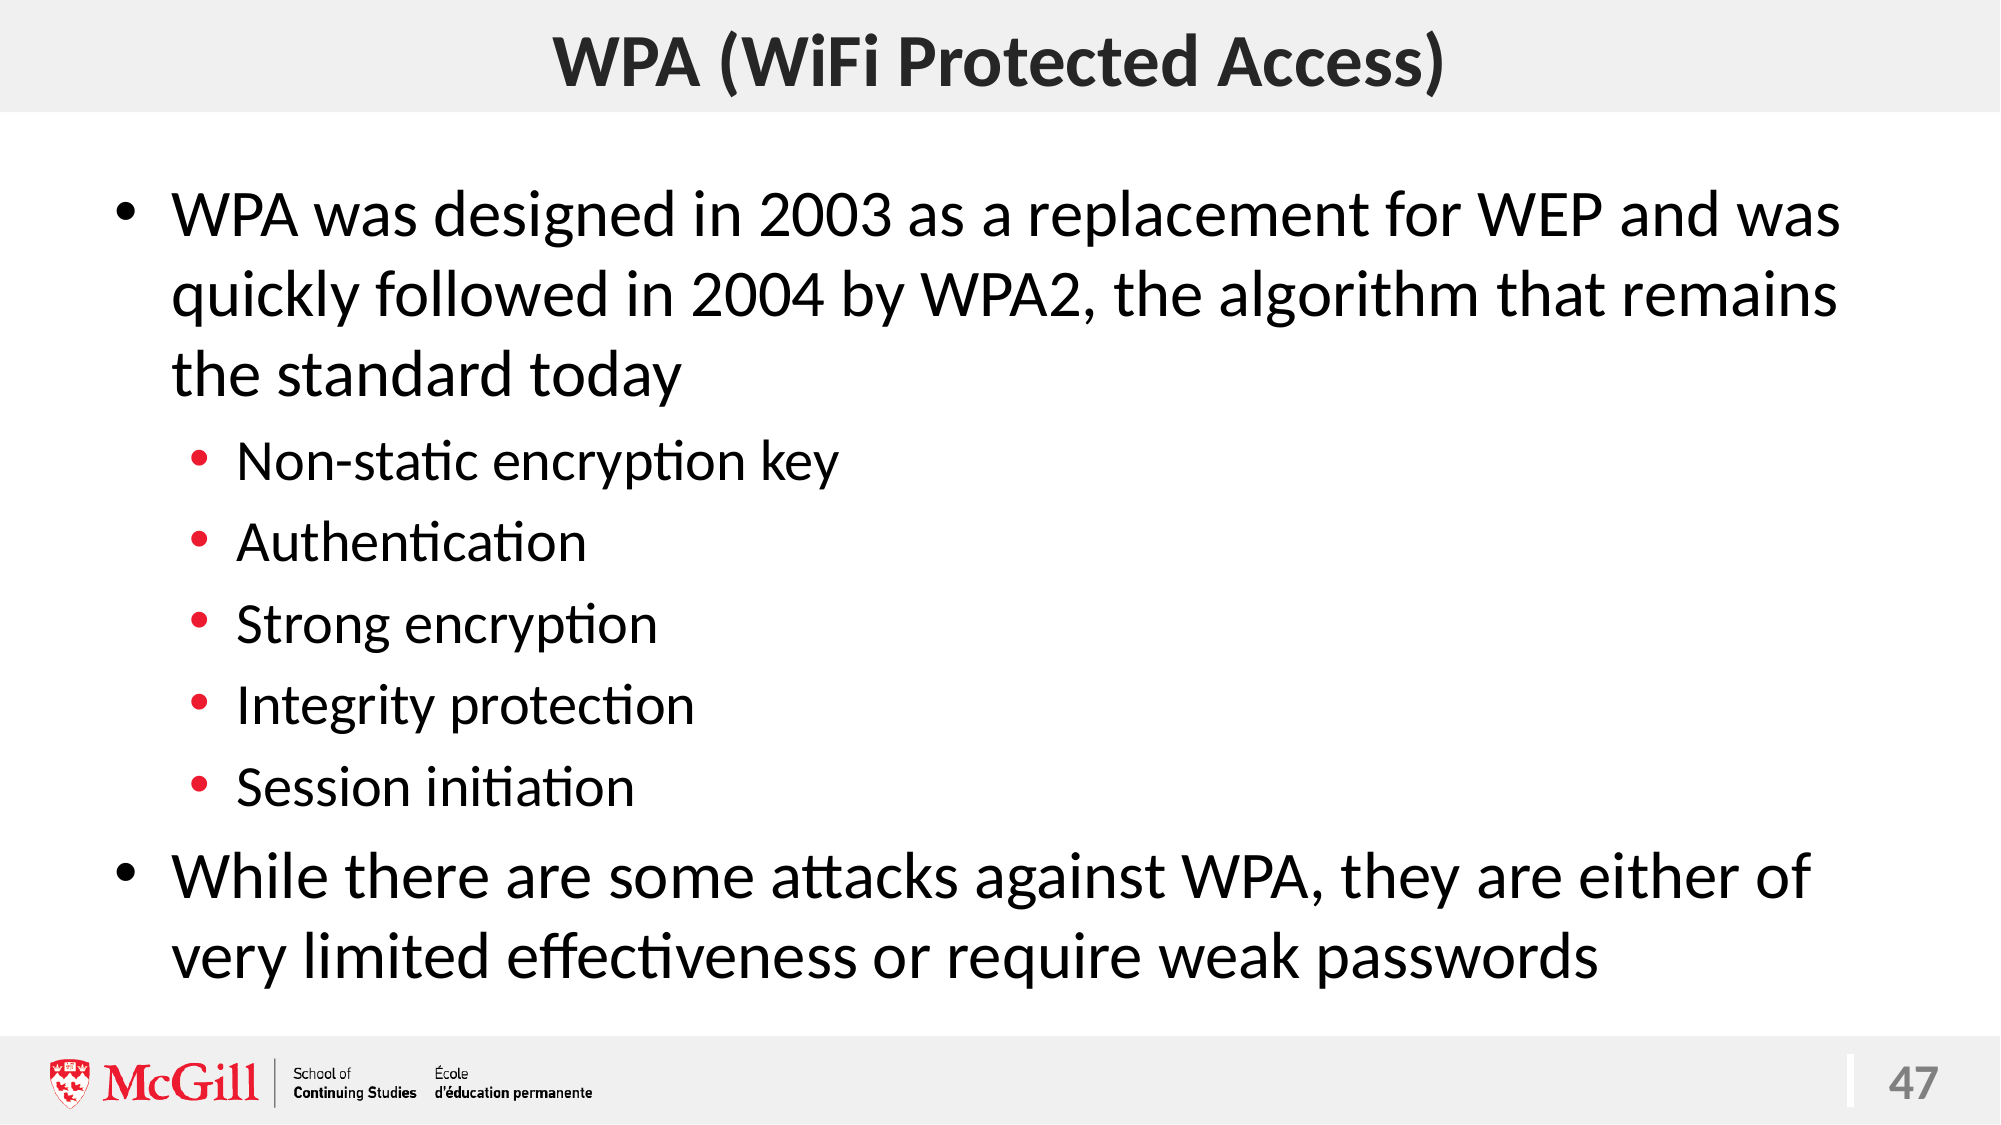

# WPA (WiFi Protected Access)
47
WPA was designed in 2003 as a replacement for WEP and was quickly followed in 2004 by WPA2, the algorithm that remains the standard today
Non-static encryption key
Authentication
Strong encryption
Integrity protection
Session initiation
While there are some attacks against WPA, they are either of very limited effectiveness or require weak passwords